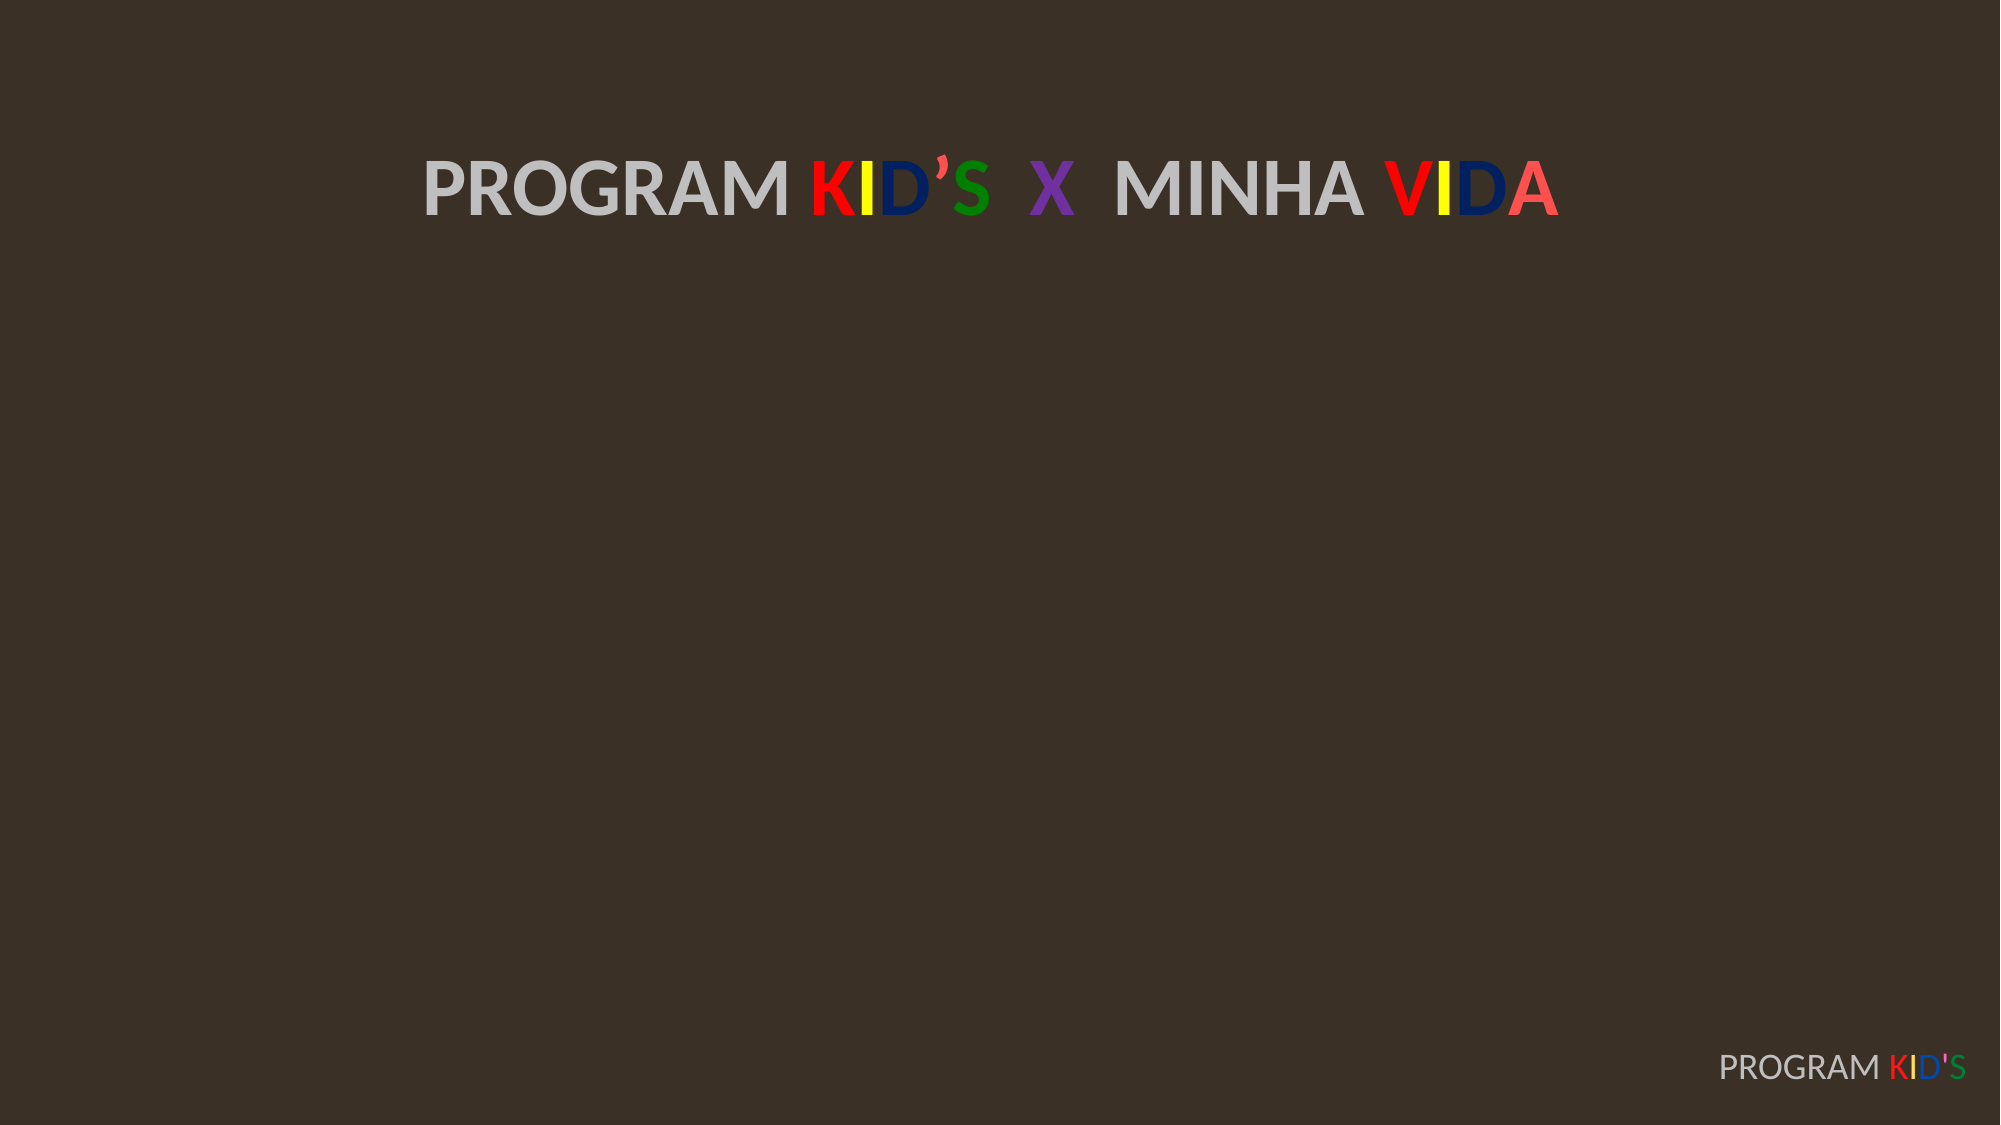

PROGRAM KID’S  X  MINHA VIDA
PROGRAM KID'S